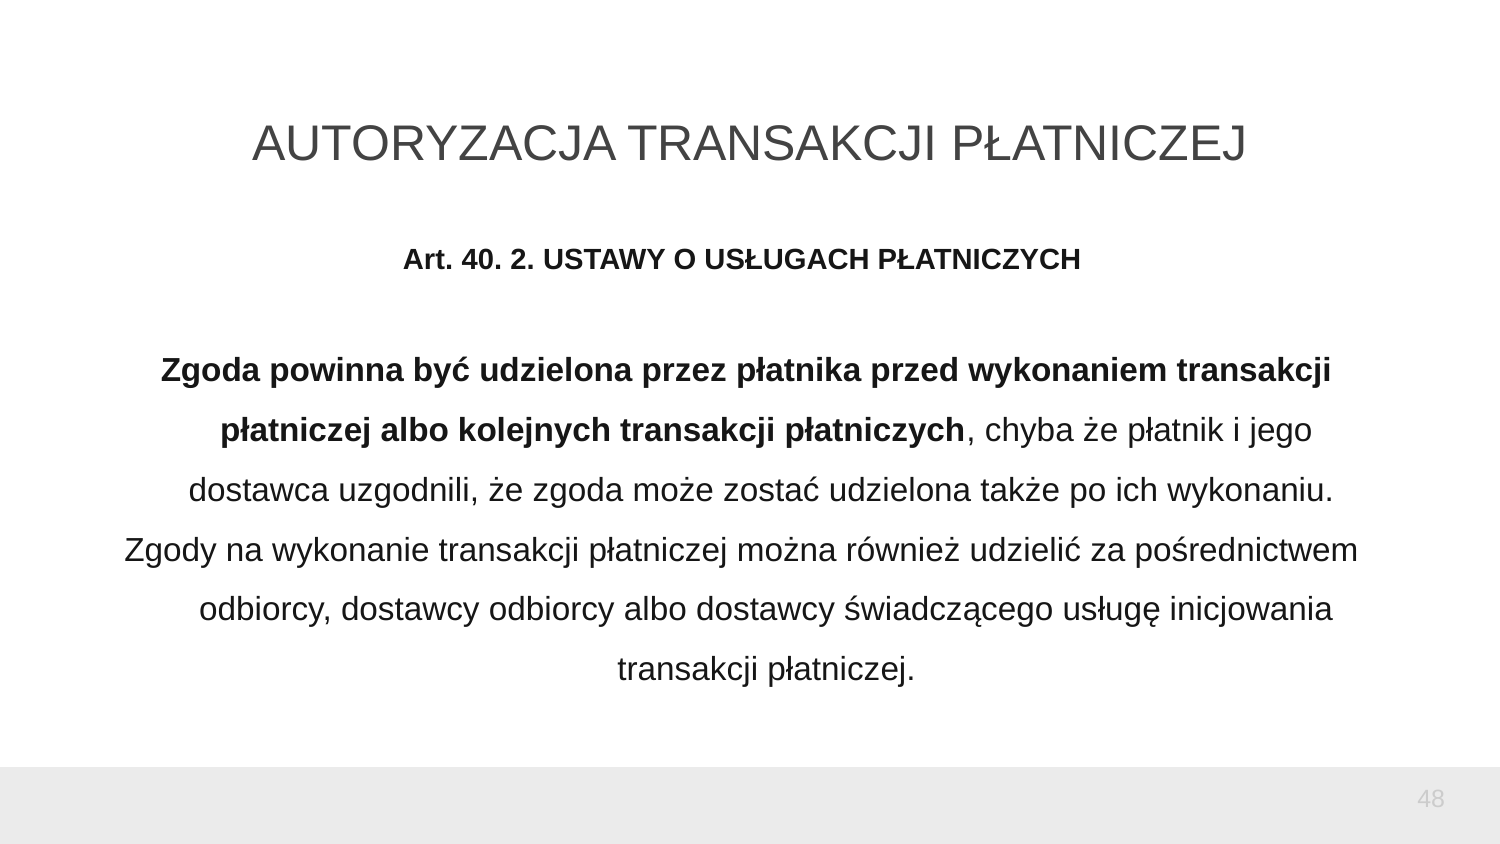

# AUTORYZACJA TRANSAKCJI PŁATNICZEJ
Art. 40. 2. USTAWY O USŁUGACH PŁATNICZYCH

 Zgoda powinna być udzielona przez płatnika przed wykonaniem transakcji płatniczej albo kolejnych transakcji płatniczych, chyba że płatnik i jego dostawca uzgodnili, że zgoda może zostać udzielona także po ich wykonaniu.
Zgody na wykonanie transakcji płatniczej można również udzielić za pośrednictwem odbiorcy, dostawcy odbiorcy albo dostawcy świadczącego usługę inicjowania transakcji płatniczej.
48